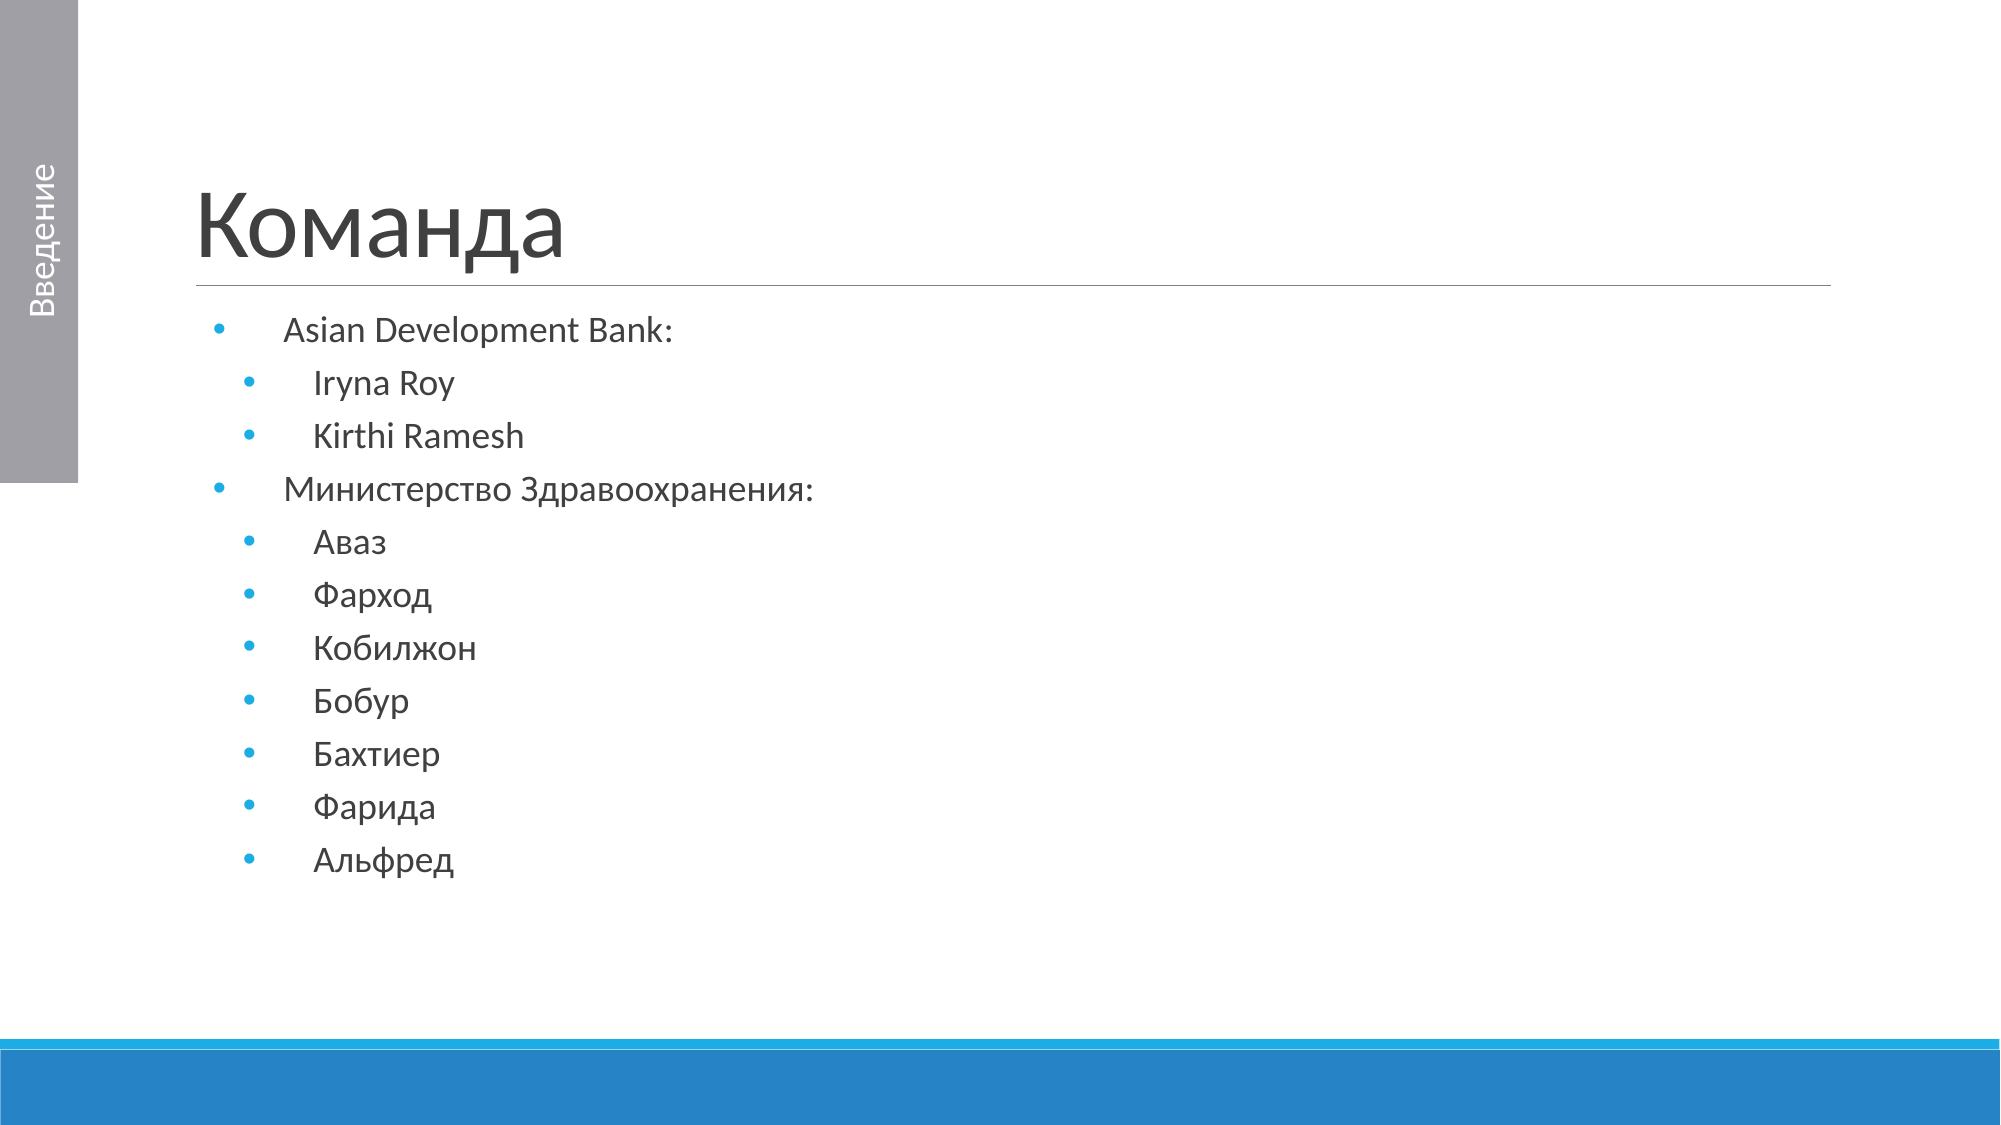

# Команда
Введение
Asian Development Bank:
Iryna Roy
Kirthi Ramesh
Министерство Здравоохранения:
Аваз
Фарход
Кобилжон
Бобур
Бахтиер
Фарида
Альфред